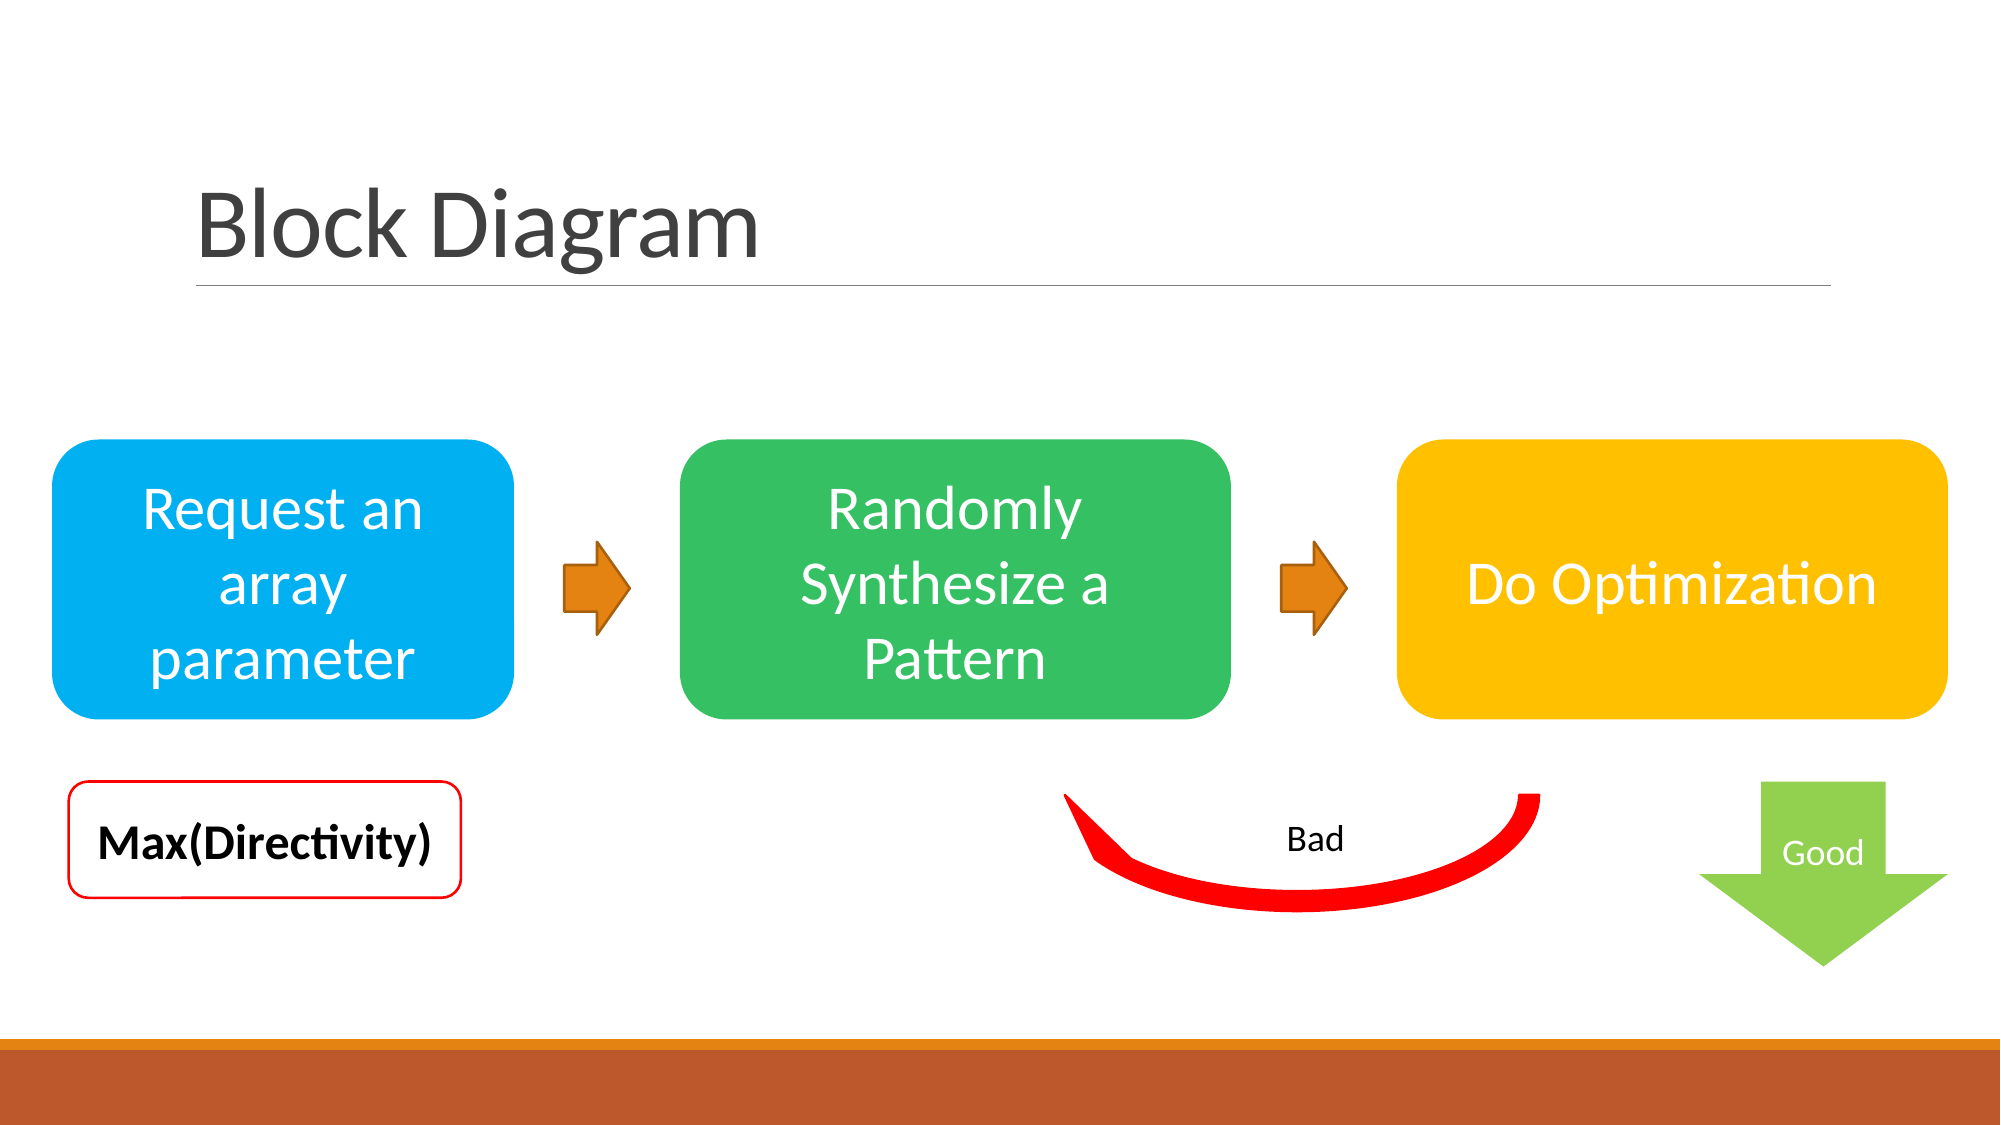

# Block Diagram
Request an array parameter
Randomly Synthesize a Pattern
Do Optimization

Max(Directivity)
Good
Bad